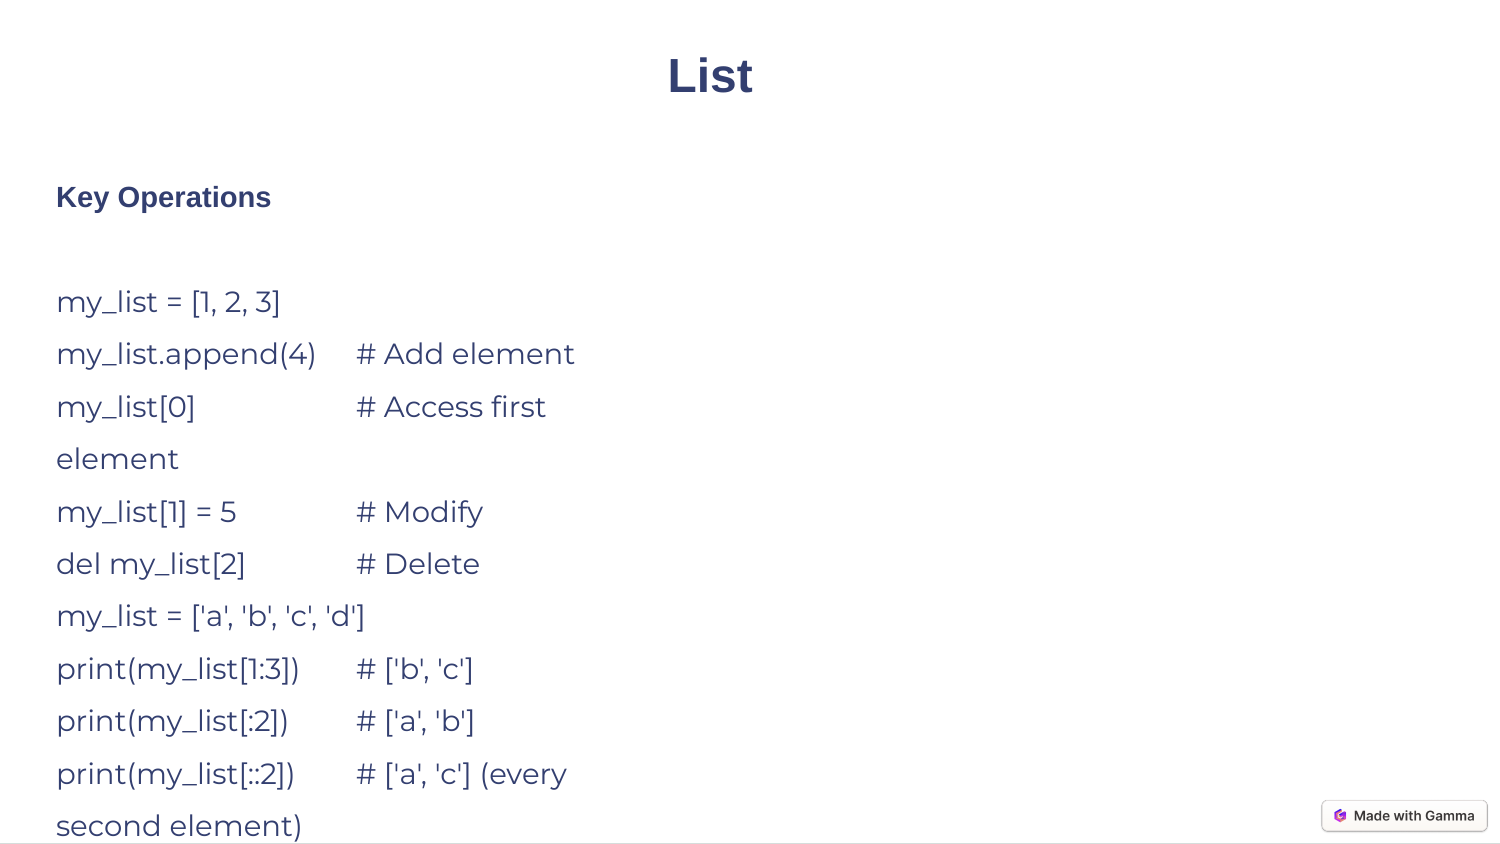

List
Key Operations

my_list = [1, 2, 3]
my_list.append(4) 	# Add element
my_list[0]        	# Access first element
my_list[1] = 5    	# Modify
del my_list[2]    	# Delete
my_list = ['a', 'b', 'c', 'd']
print(my_list[1:3])	# ['b', 'c']
print(my_list[:2]) 	# ['a', 'b']
print(my_list[::2])	# ['a', 'c'] (every second element)